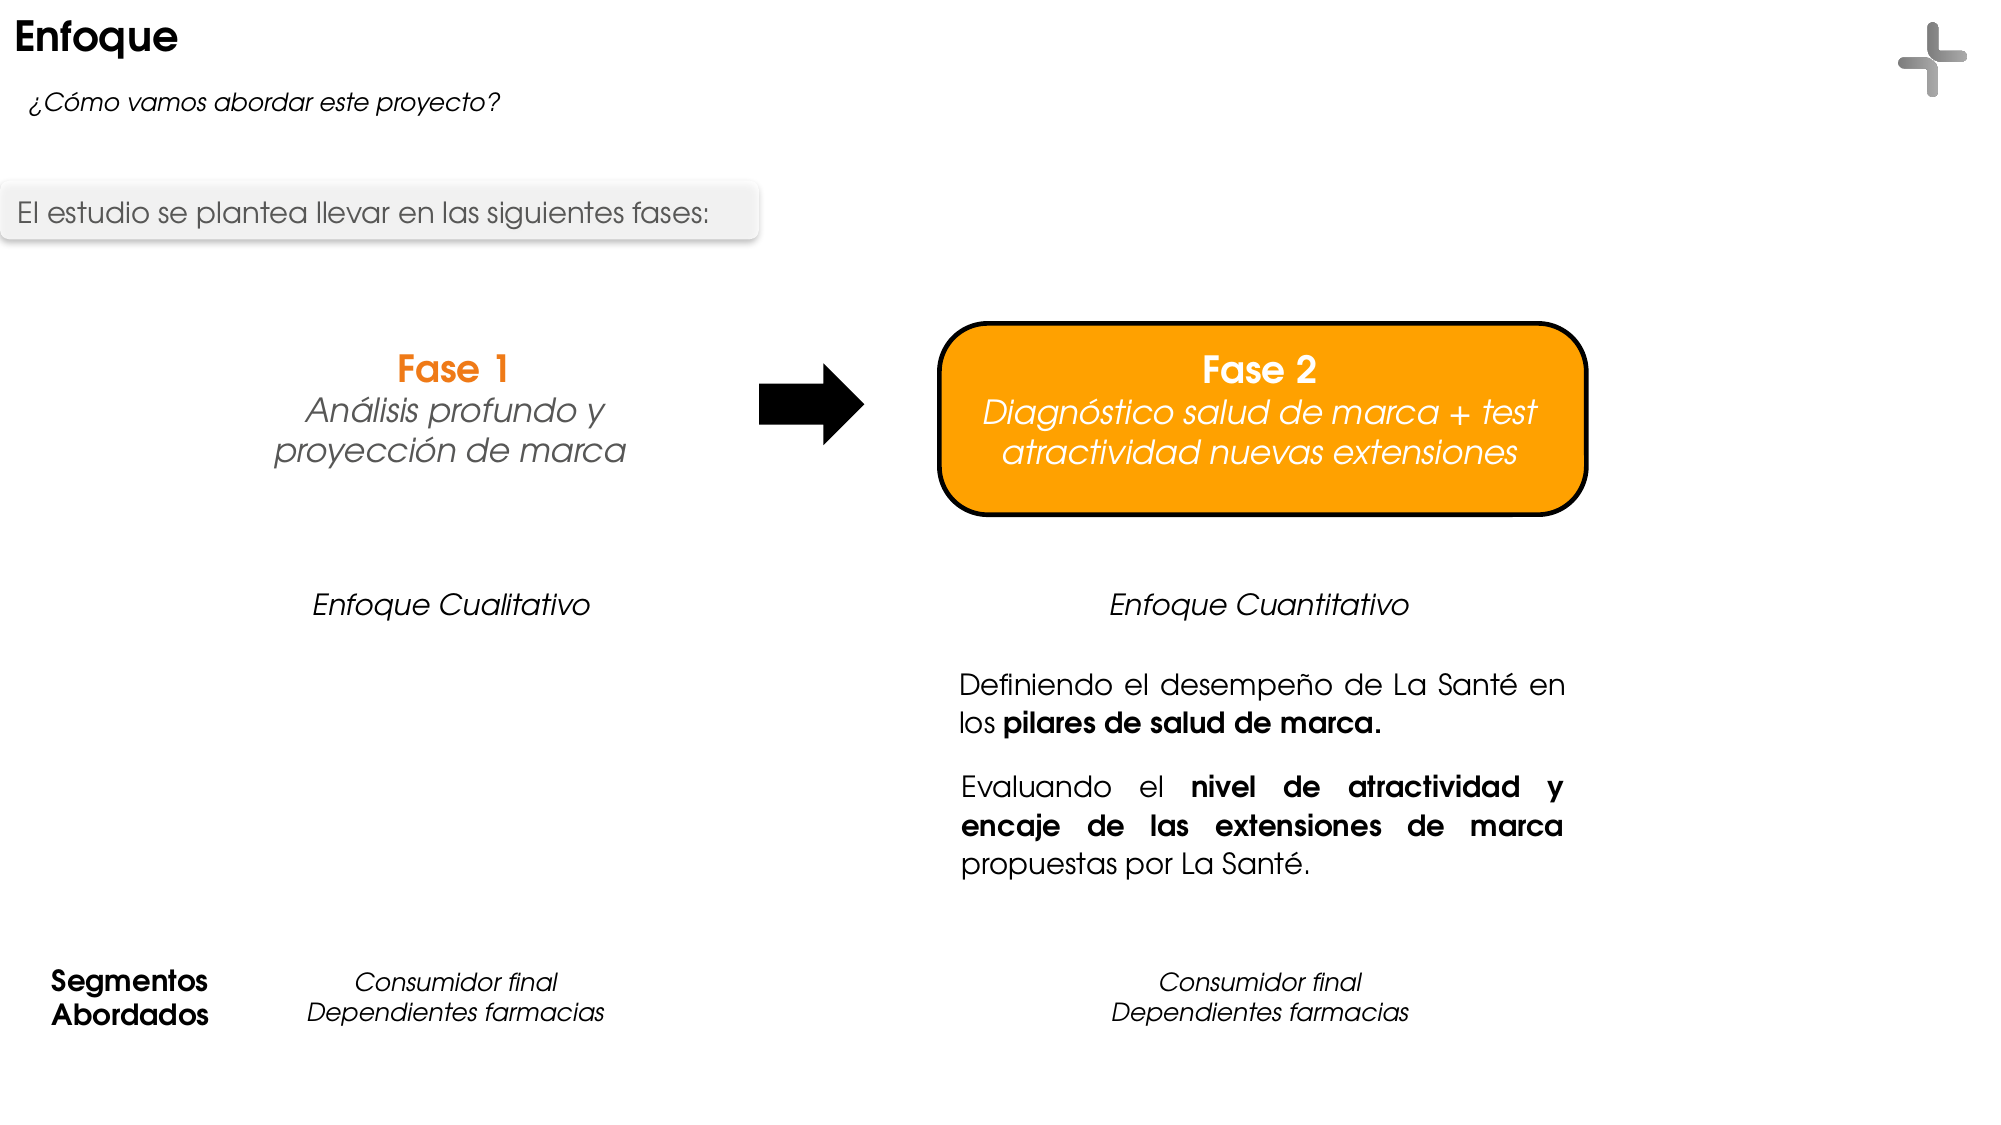

Enfoque
¿Cómo vamos abordar este proyecto?
El estudio se plantea llevar en las siguientes fases:

Fase 1
Análisis profundo y proyección de marca
Fase 2
Diagnóstico salud de marca + test atractividad nuevas extensiones

Enfoque Cualitativo
Enfoque Cuantitativo
Definiendo el desempeño de La Santé en los pilares de salud de marca.
Evaluando el nivel de atractividad y encaje de las extensiones de marca propuestas por La Santé.
Segmentos
Abordados
Consumidor final
Dependientes farmacias
Consumidor final
Dependientes farmacias